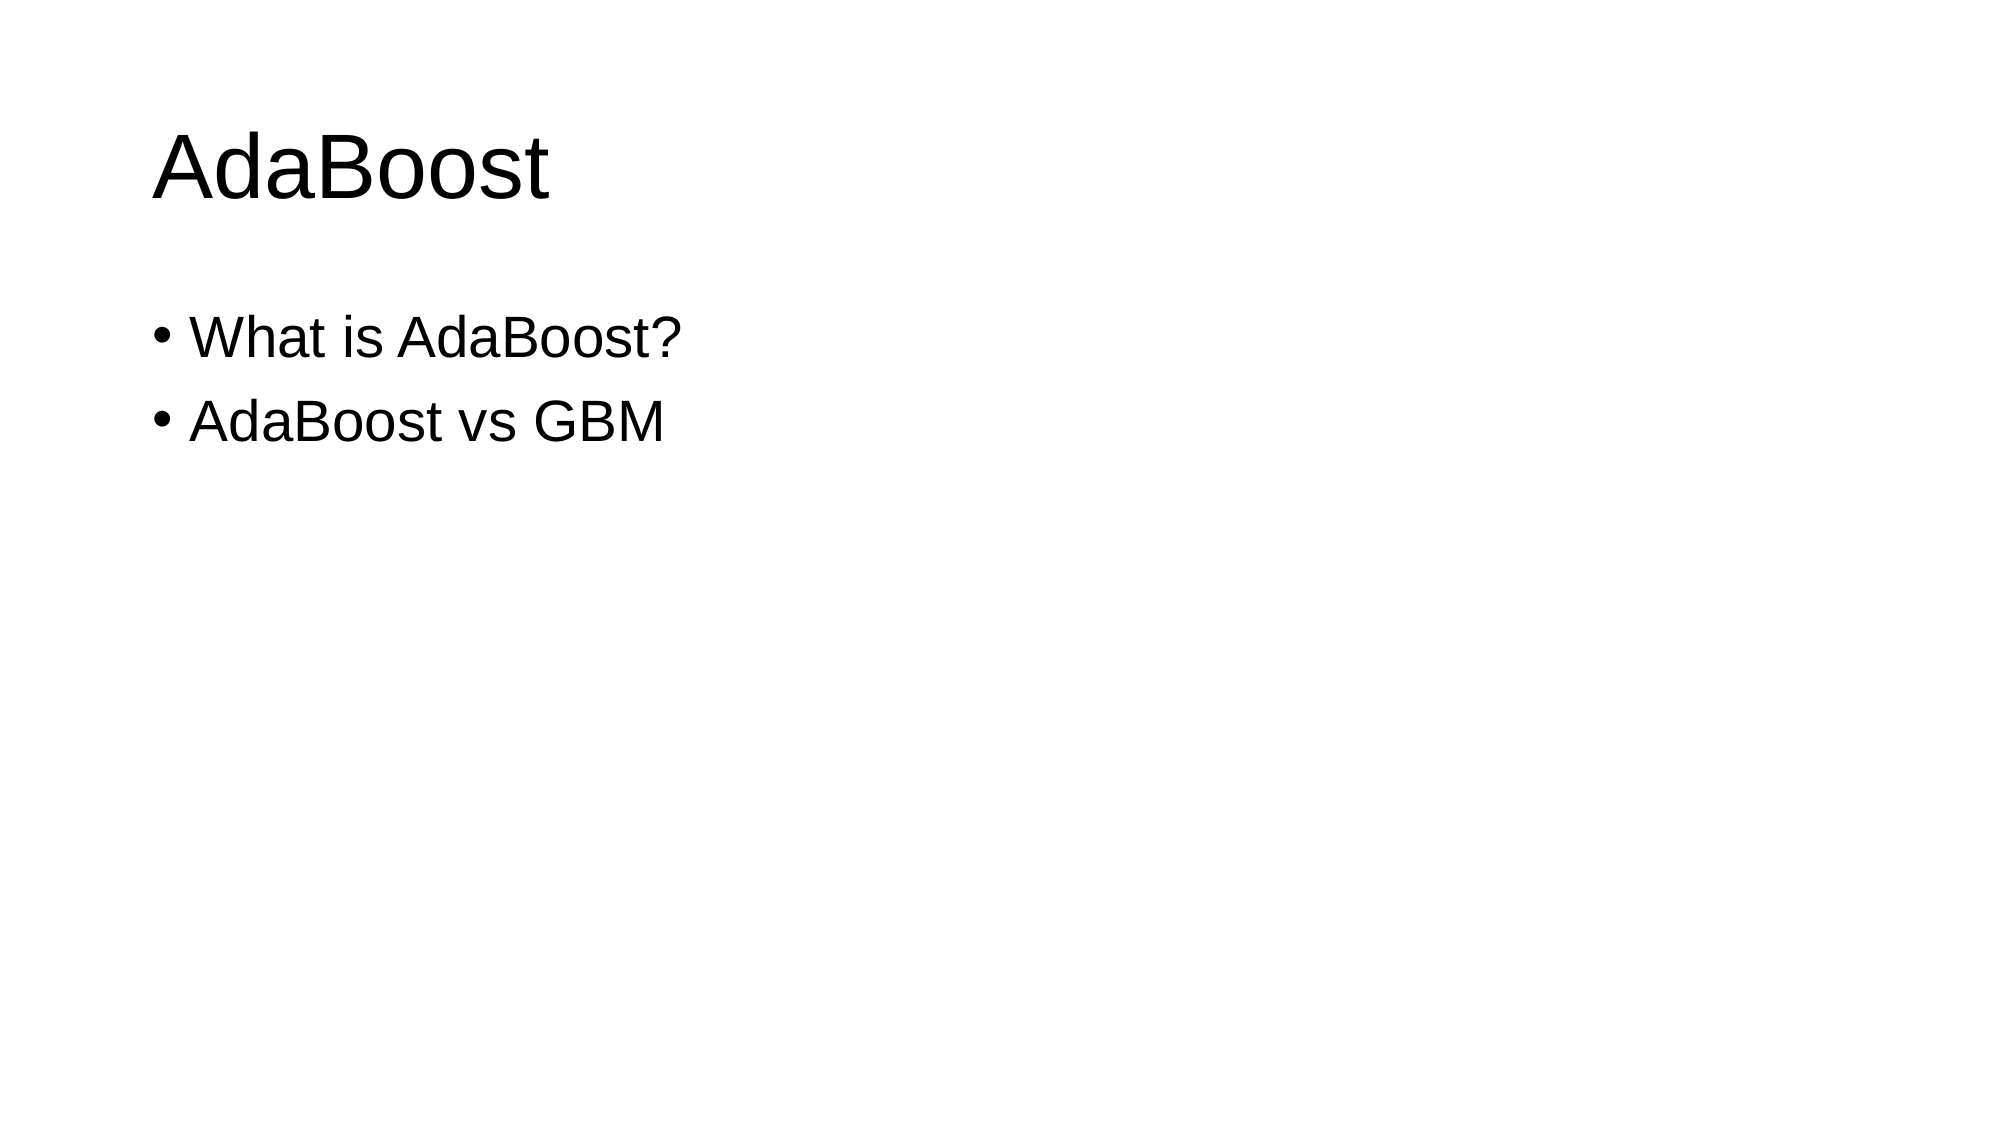

# AdaBoost
What is AdaBoost?
AdaBoost vs GBM